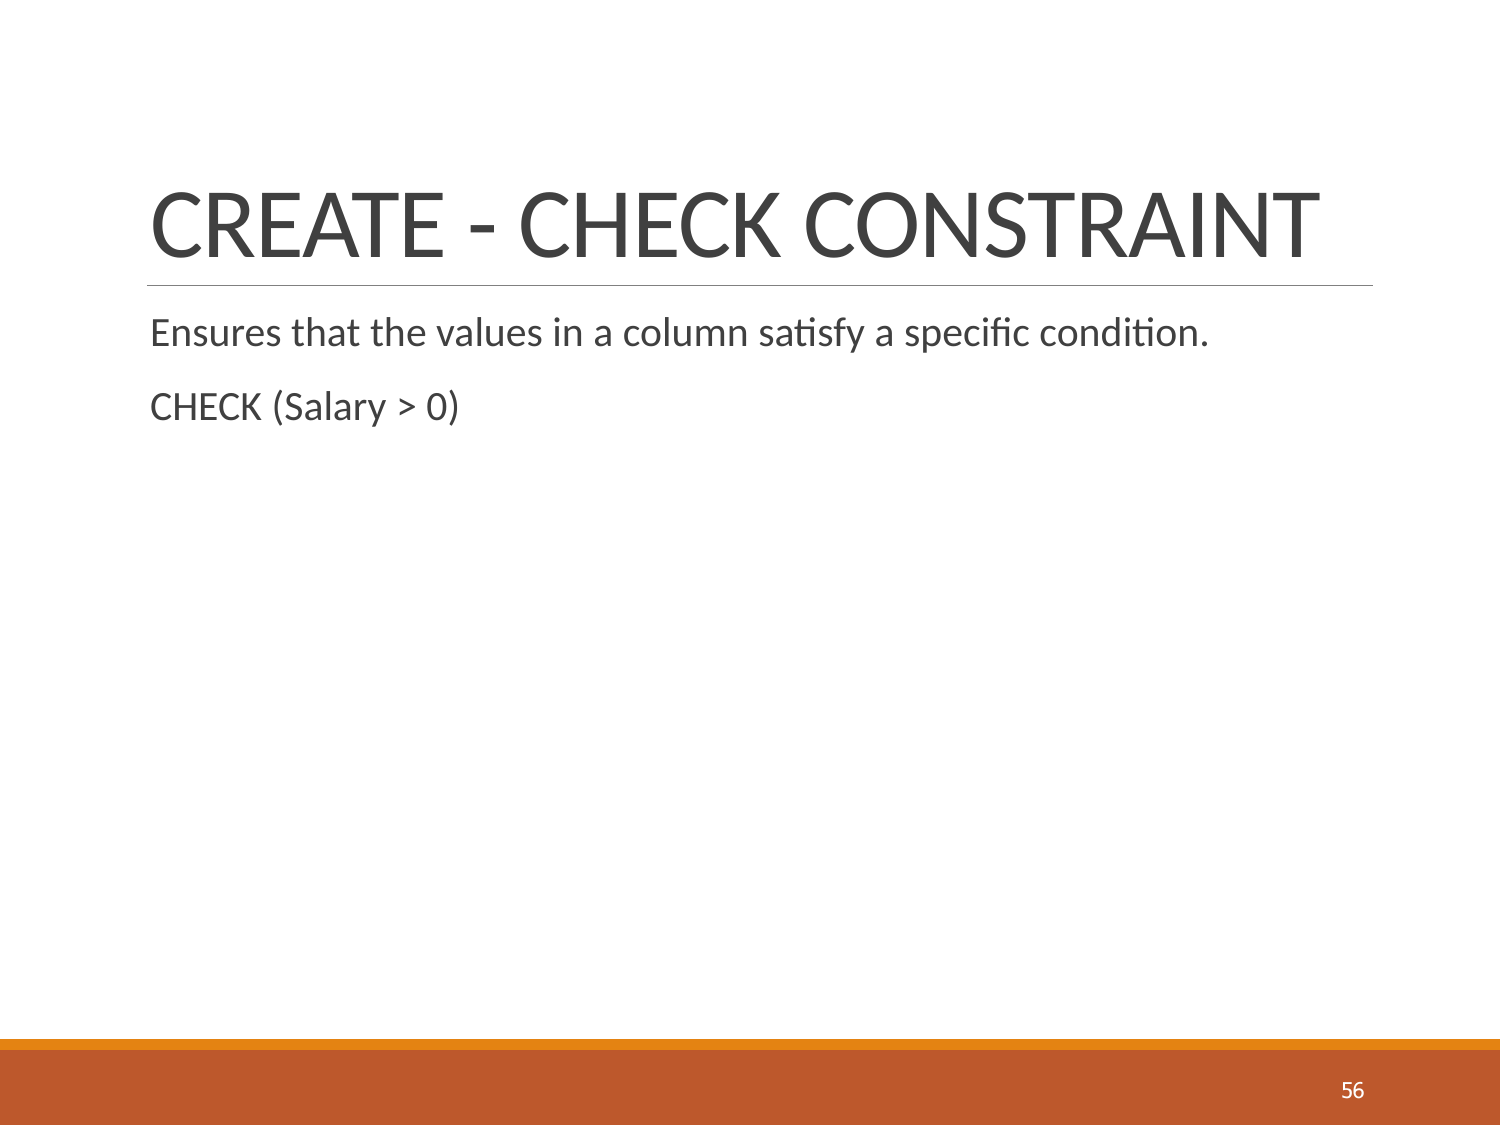

# CREATE - CHECK CONSTRAINT
Ensures that the values in a column satisfy a specific condition.
CHECK (Salary > 0)

56